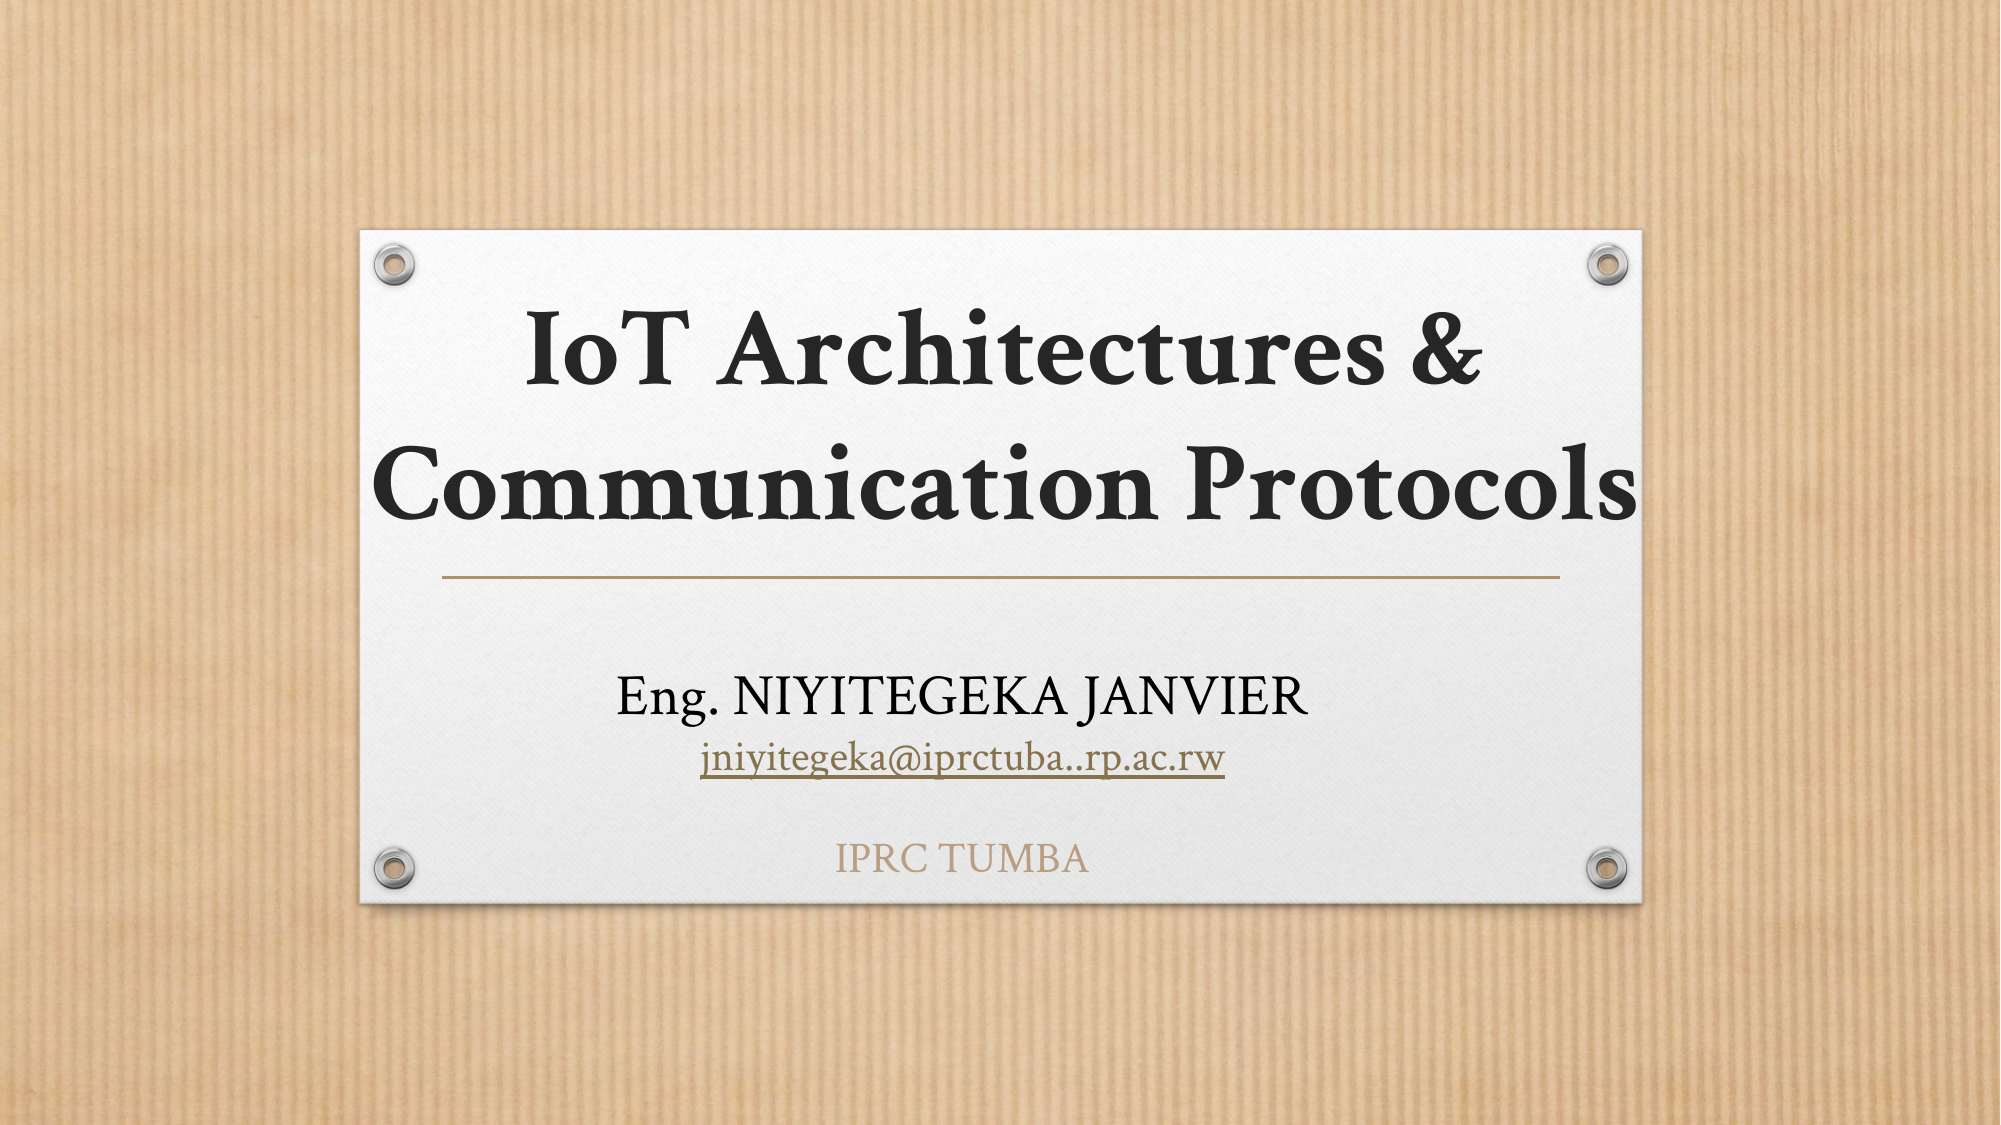

# IoT Architectures & Communication Protocols
Eng. NIYITEGEKA JANVIER
jniyitegeka@iprctuba..rp.ac.rw

IPRC TUMBA